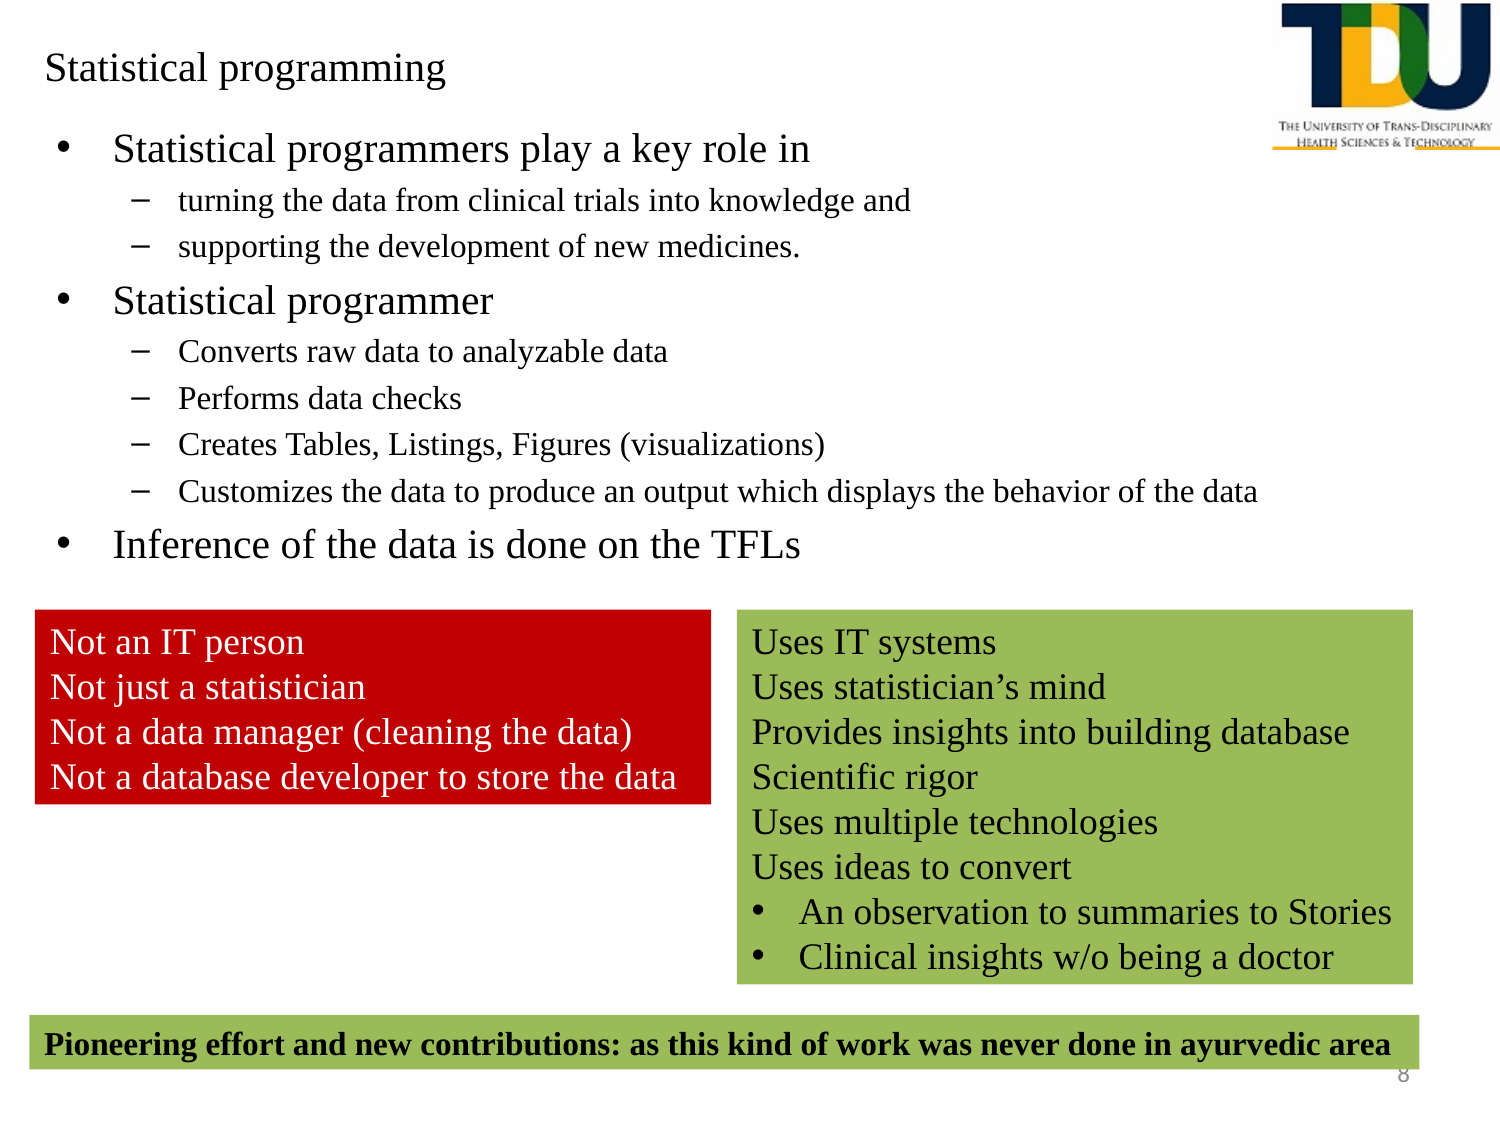

# Statistical programming
Statistical programmers play a key role in
turning the data from clinical trials into knowledge and
supporting the development of new medicines.
Statistical programmer
Converts raw data to analyzable data
Performs data checks
Creates Tables, Listings, Figures (visualizations)
Customizes the data to produce an output which displays the behavior of the data
Inference of the data is done on the TFLs
Not an IT person
Not just a statistician
Not a data manager (cleaning the data)
Not a database developer to store the data
Uses IT systems
Uses statistician’s mind
Provides insights into building database
Scientific rigor
Uses multiple technologies
Uses ideas to convert
An observation to summaries to Stories
Clinical insights w/o being a doctor
Pioneering effort and new contributions: as this kind of work was never done in ayurvedic area
8